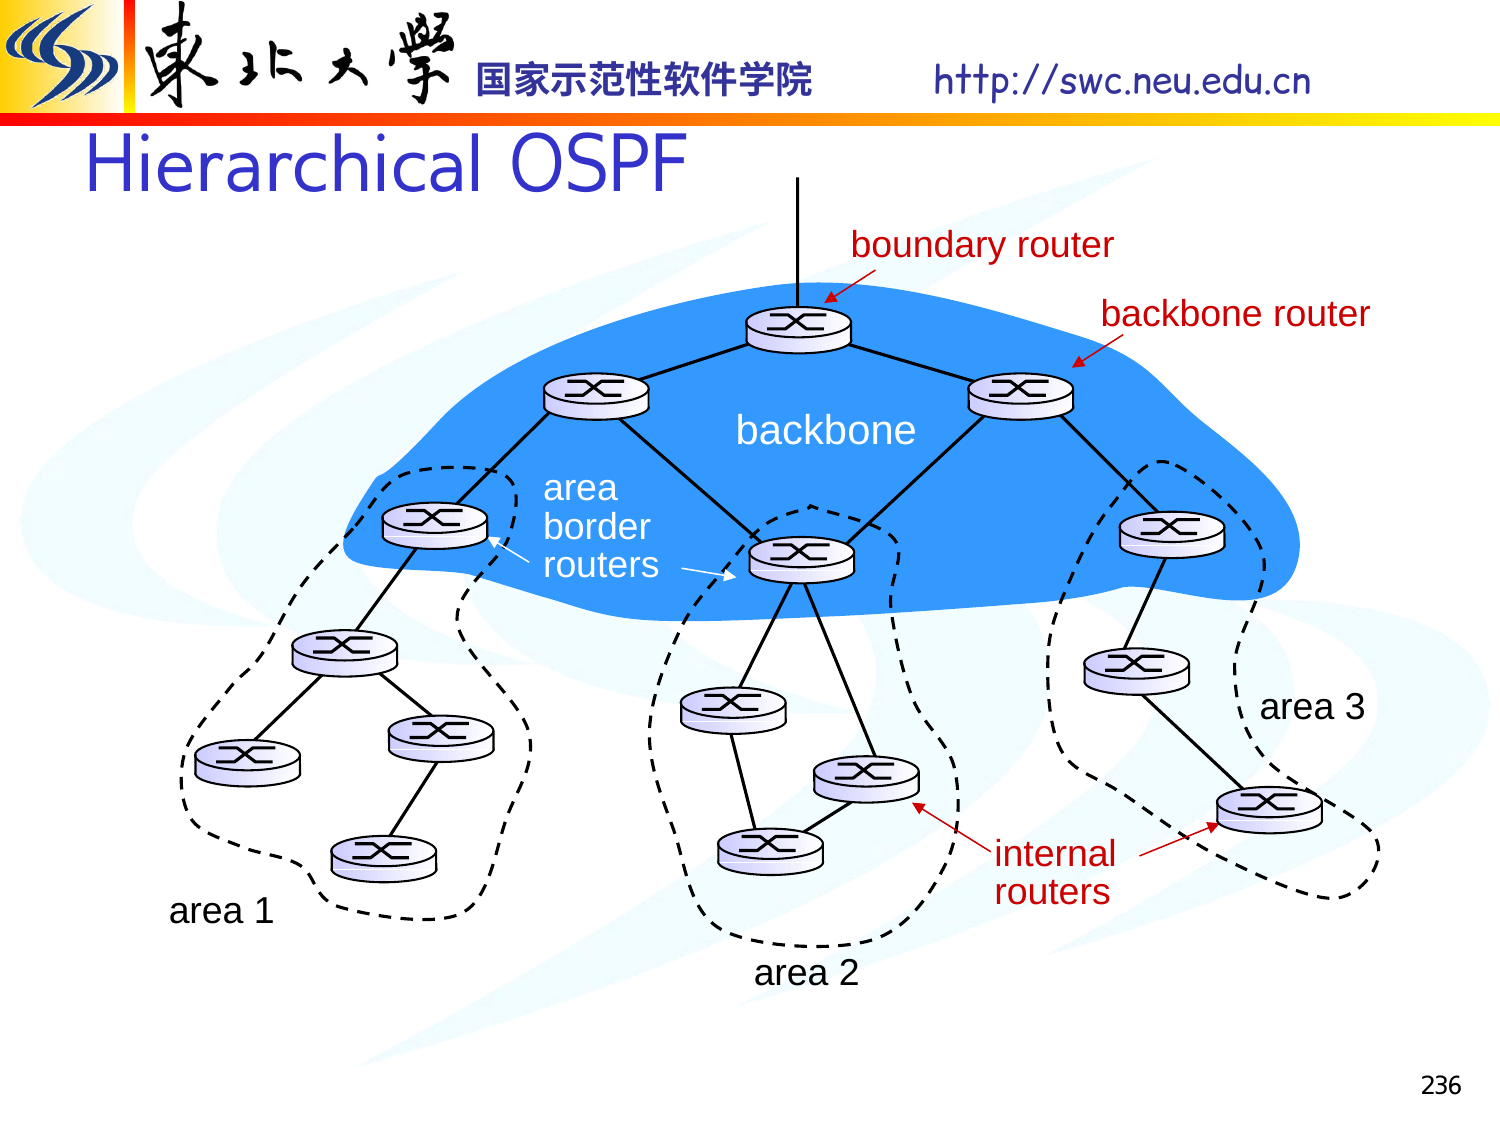

# Hierarchical OSPF

boundary router

backbone router

backbone

area
border
routers

area 3

internal
routers

area 1
area 2
236